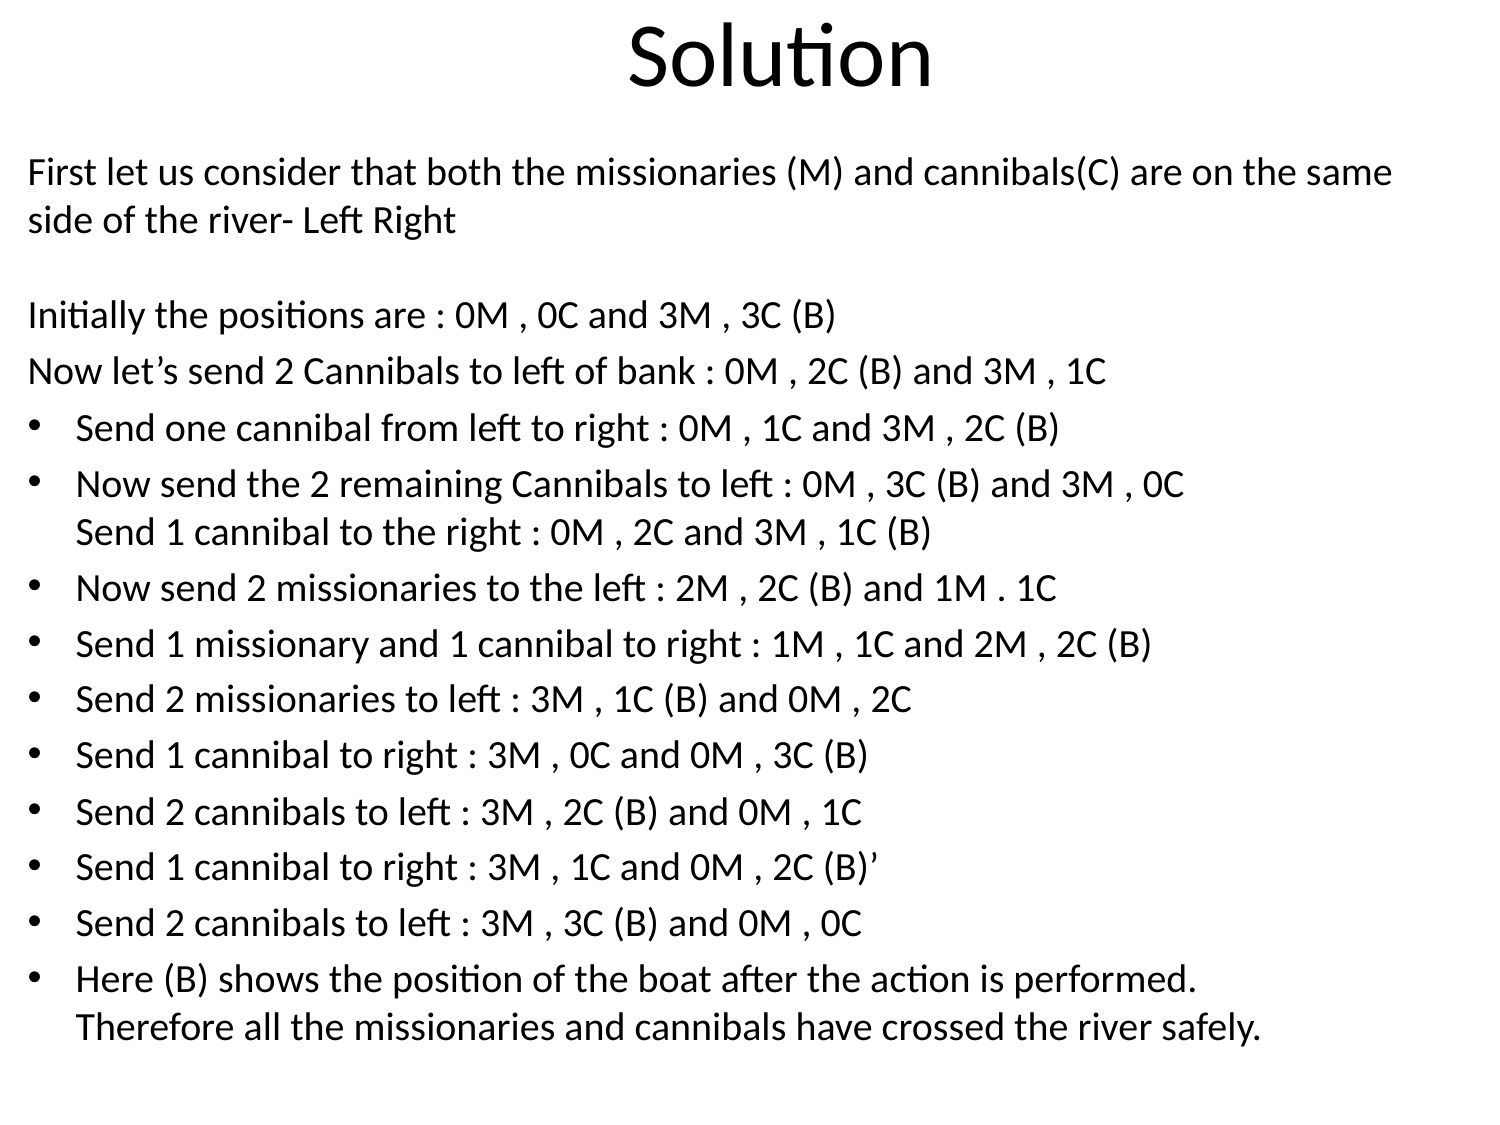

# Solution
First let us consider that both the missionaries (M) and cannibals(C) are on the same side of the river- Left Right
Initially the positions are : 0M , 0C and 3M , 3C (B)
Now let’s send 2 Cannibals to left of bank : 0M , 2C (B) and 3M , 1C
Send one cannibal from left to right : 0M , 1C and 3M , 2C (B)
Now send the 2 remaining Cannibals to left : 0M , 3C (B) and 3M , 0C
Send 1 cannibal to the right : 0M , 2C and 3M , 1C (B)
Now send 2 missionaries to the left : 2M , 2C (B) and 1M . 1C
Send 1 missionary and 1 cannibal to right : 1M , 1C and 2M , 2C (B)
Send 2 missionaries to left : 3M , 1C (B) and 0M , 2C
Send 1 cannibal to right : 3M , 0C and 0M , 3C (B)
Send 2 cannibals to left : 3M , 2C (B) and 0M , 1C
Send 1 cannibal to right : 3M , 1C and 0M , 2C (B)’
Send 2 cannibals to left : 3M , 3C (B) and 0M , 0C
Here (B) shows the position of the boat after the action is performed.
Therefore all the missionaries and cannibals have crossed the river safely.